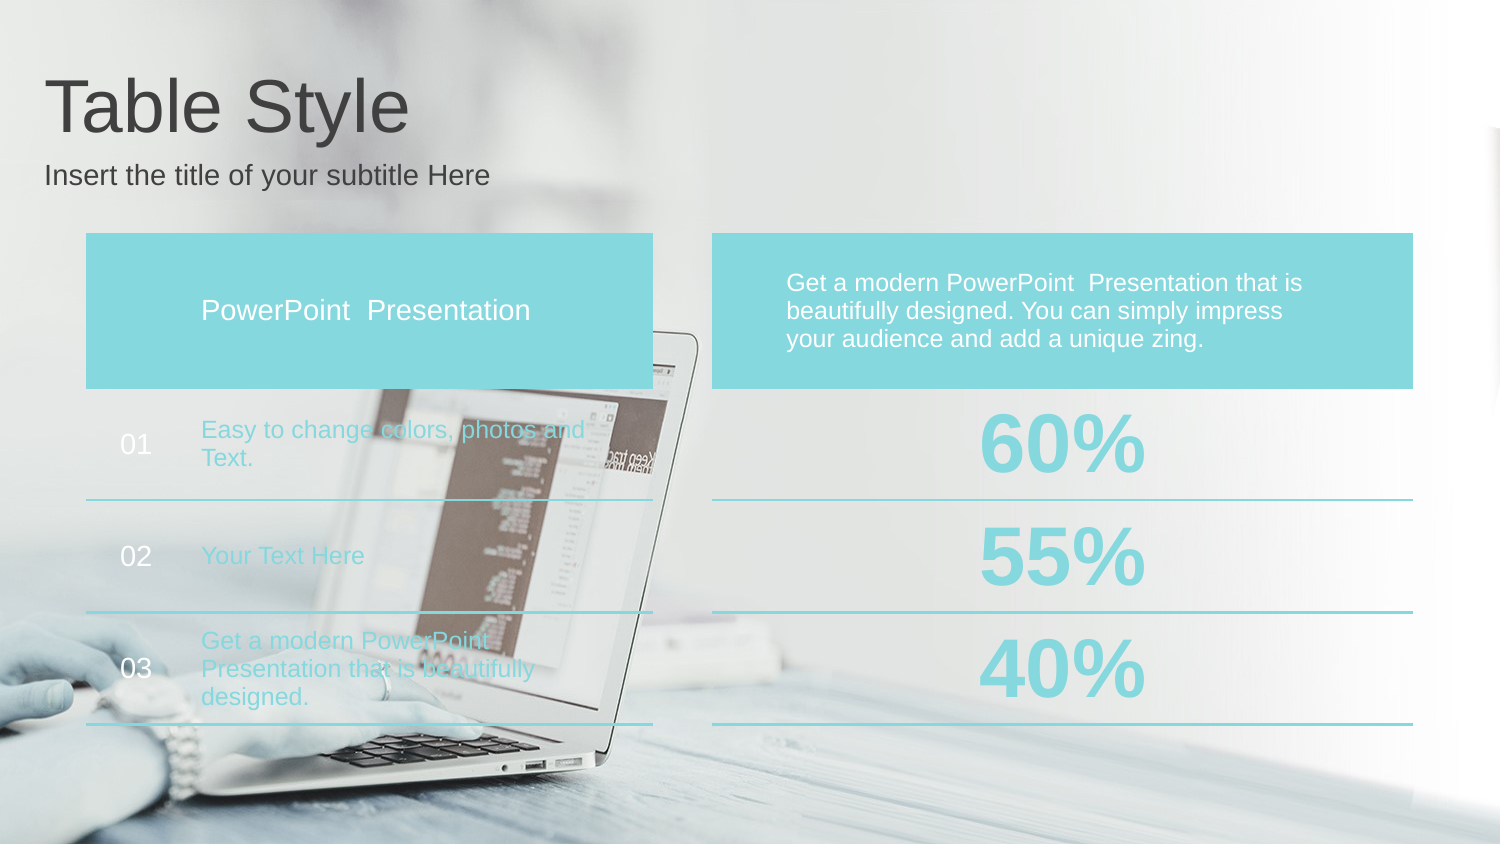

Table Style
Insert the title of your subtitle Here
|  | PowerPoint Presentation |  |  | Get a modern PowerPoint Presentation that is beautifully designed. You can simply impress your audience and add a unique zing. |  |
| --- | --- | --- | --- | --- | --- |
| 01 | Easy to change colors, photos and Text. |  | 60% |  |  |
| 02 | Your Text Here |  | 55% |  |  |
| 03 | Get a modern PowerPoint Presentation that is beautifully designed. |  | 40% |  |  |